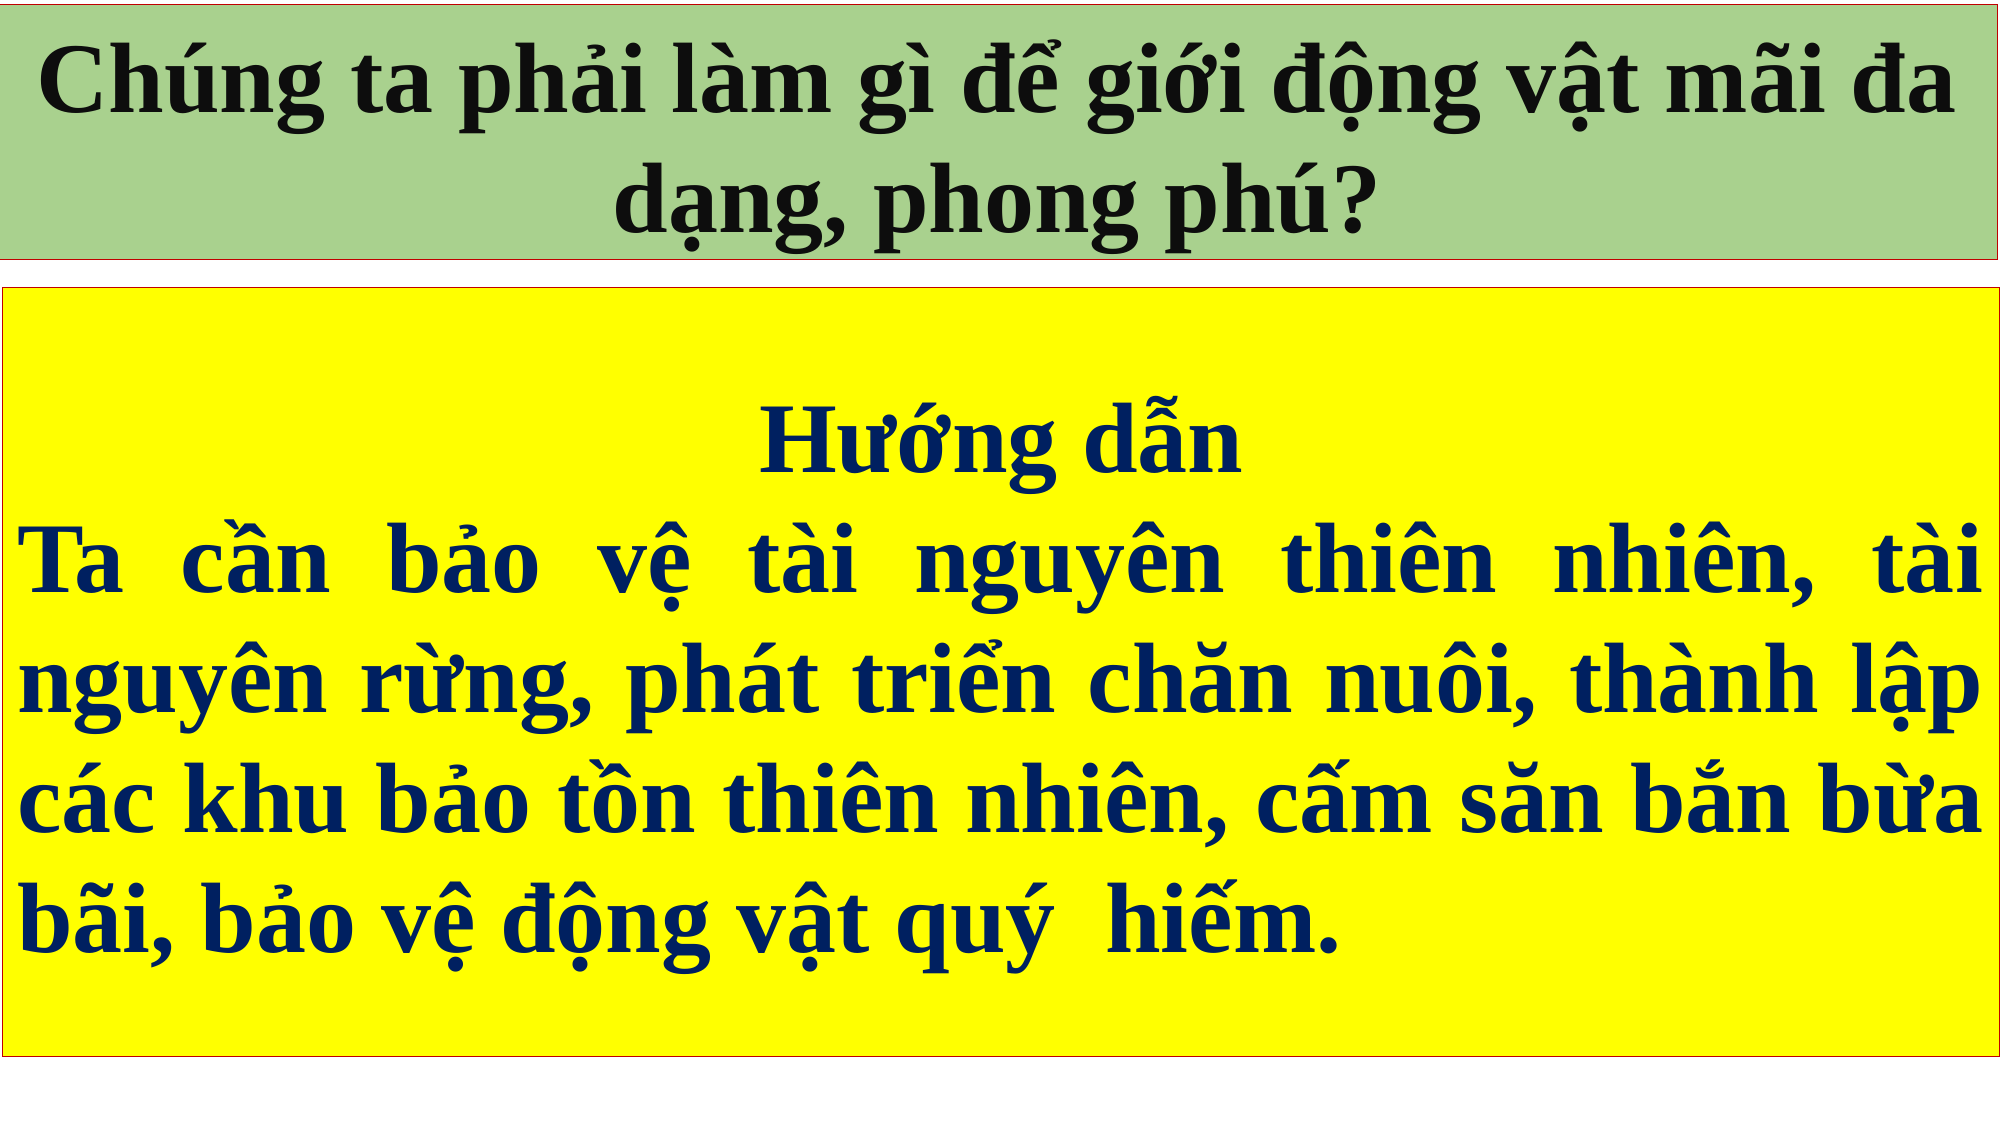

Chúng ta phải làm gì để giới động vật mãi đa dạng, phong phú?
Hướng dẫn
Ta cần bảo vệ tài nguyên thiên nhiên, tài nguyên rừng, phát triển chăn nuôi, thành lập các khu bảo tồn thiên nhiên, cấm săn bắn bừa bãi, bảo vệ động vật quý  hiếm.